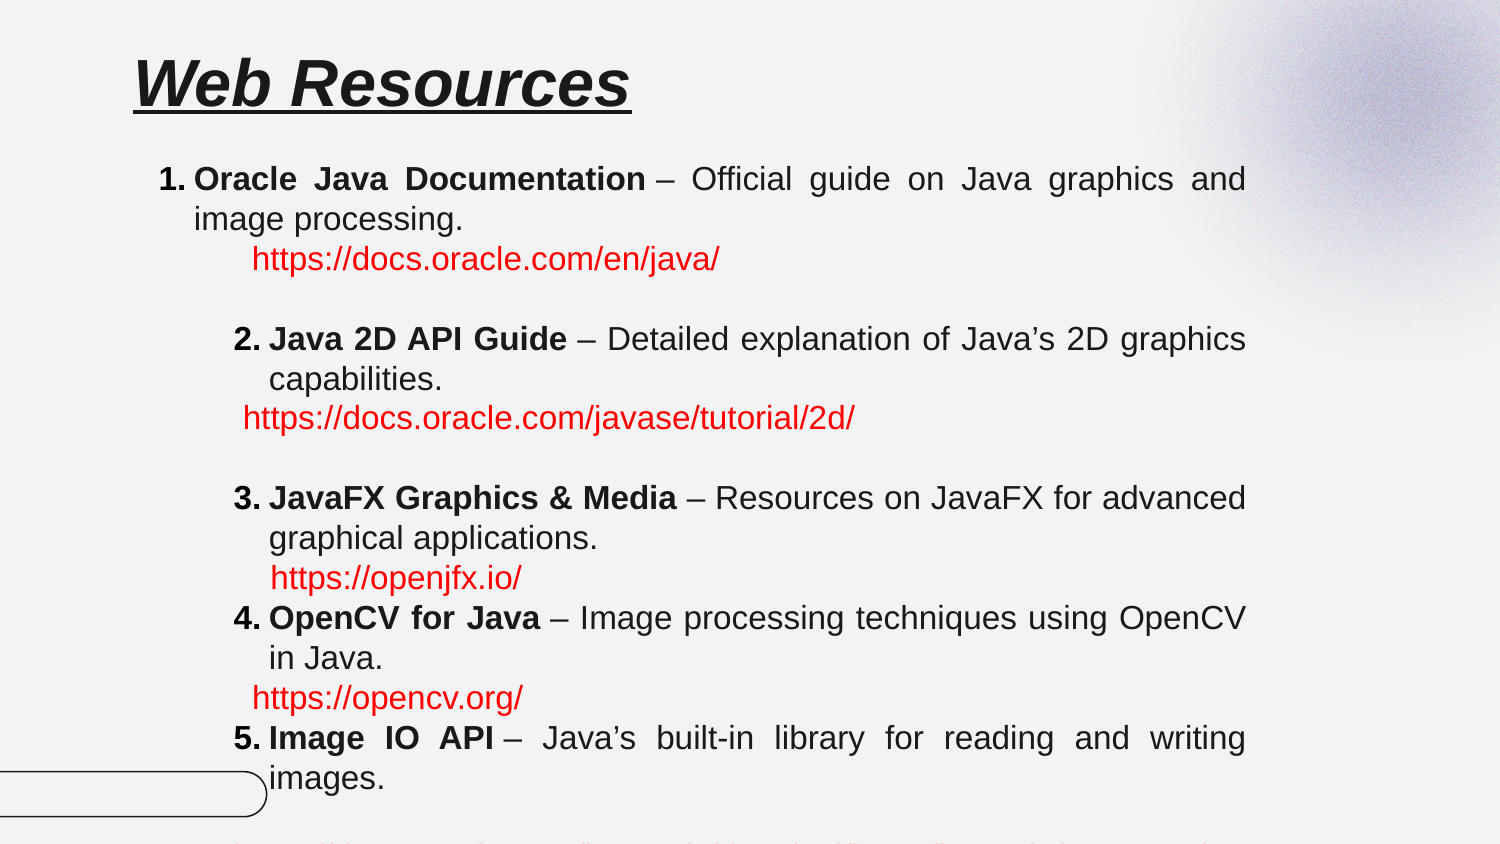

# Web Resources
Oracle Java Documentation – Official guide on Java graphics and image processing.
  https://docs.oracle.com/en/java/

Java 2D API Guide – Detailed explanation of Java’s 2D graphics capabilities.
 https://docs.oracle.com/javase/tutorial/2d/

JavaFX Graphics & Media – Resources on JavaFX for advanced graphical applications.
    https://openjfx.io/
OpenCV for Java – Image processing techniques using OpenCV in Java.
  https://opencv.org/
Image IO API – Java’s built-in library for reading and writing images.
 https://docs.oracle.com/javase/8/docs/api/javax/imageio/ImageIO.html